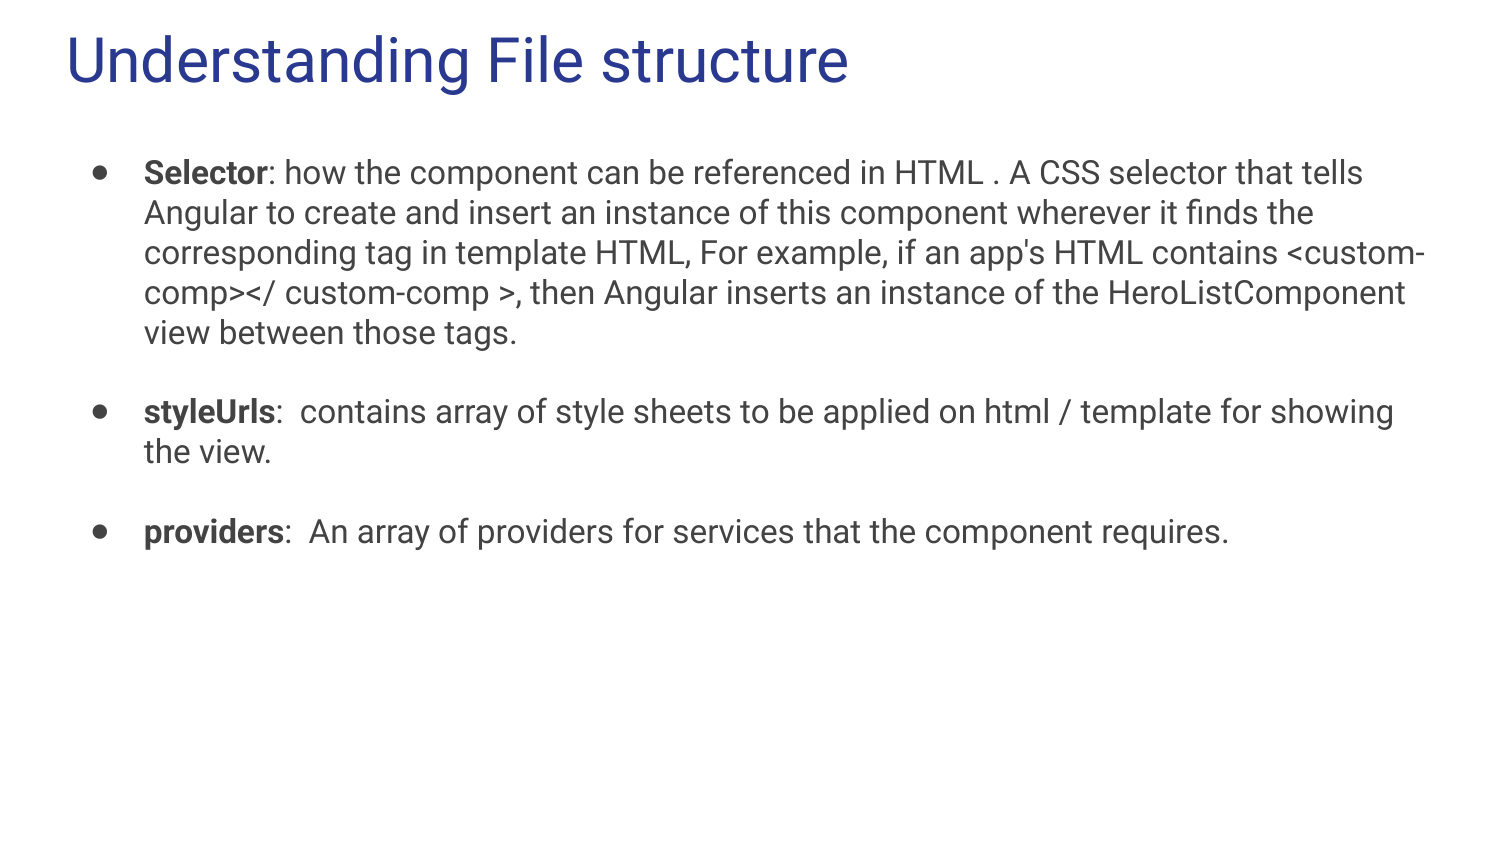

# Understanding File structure
Selector: how the component can be referenced in HTML . A CSS selector that tells Angular to create and insert an instance of this component wherever it finds the corresponding tag in template HTML, For example, if an app's HTML contains <custom-comp></ custom-comp >, then Angular inserts an instance of the HeroListComponent view between those tags.

styleUrls:  contains array of style sheets to be applied on html / template for showing the view.

providers:  An array of providers for services that the component requires.